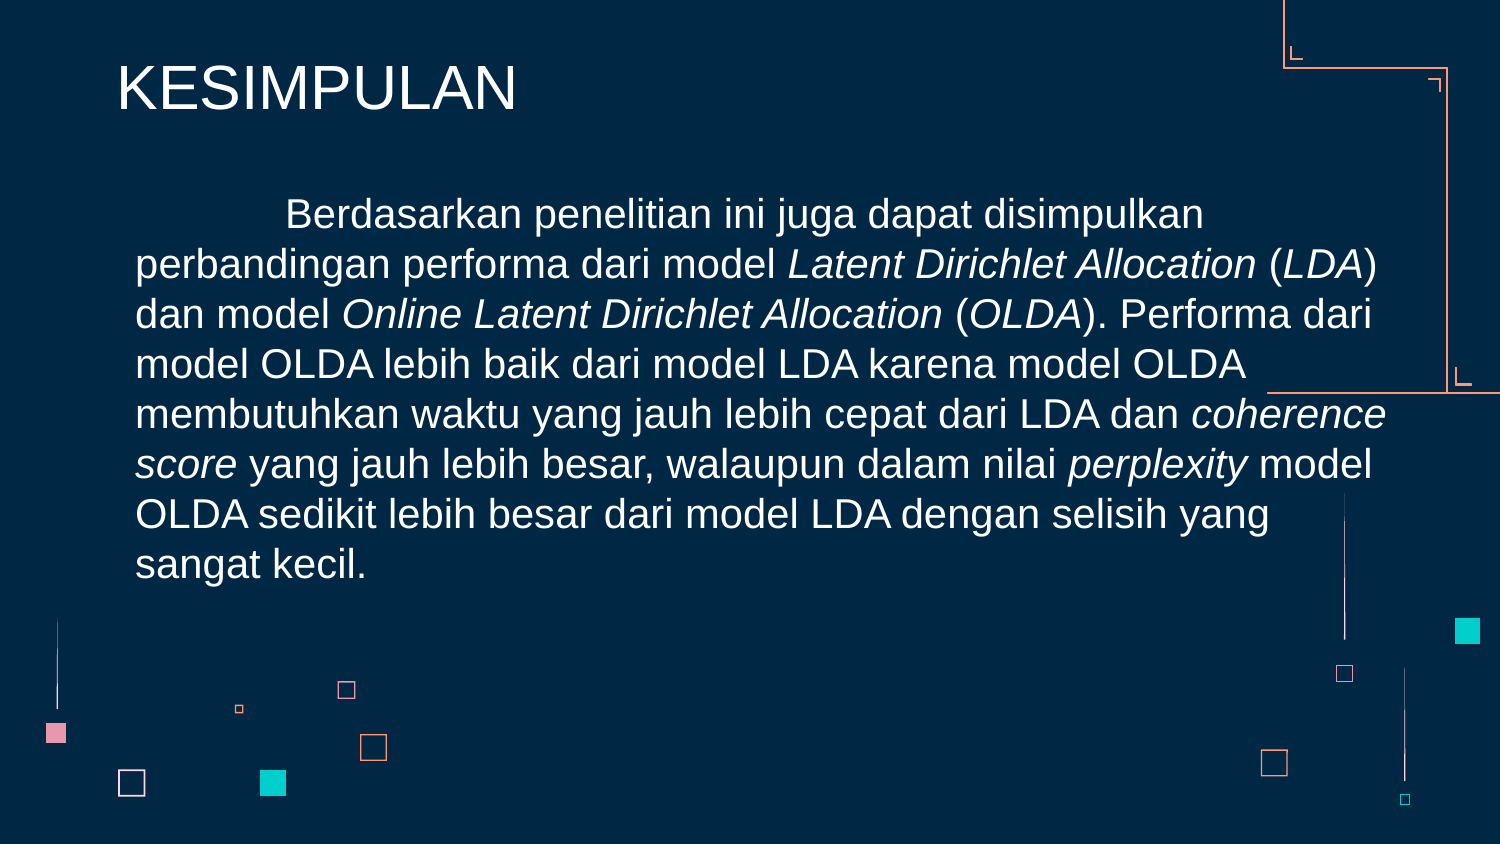

# KESIMPULAN
	Berdasarkan penelitian ini juga dapat disimpulkan perbandingan performa dari model Latent Dirichlet Allocation (LDA) dan model Online Latent Dirichlet Allocation (OLDA). Performa dari model OLDA lebih baik dari model LDA karena model OLDA membutuhkan waktu yang jauh lebih cepat dari LDA dan coherence score yang jauh lebih besar, walaupun dalam nilai perplexity model OLDA sedikit lebih besar dari model LDA dengan selisih yang sangat kecil.